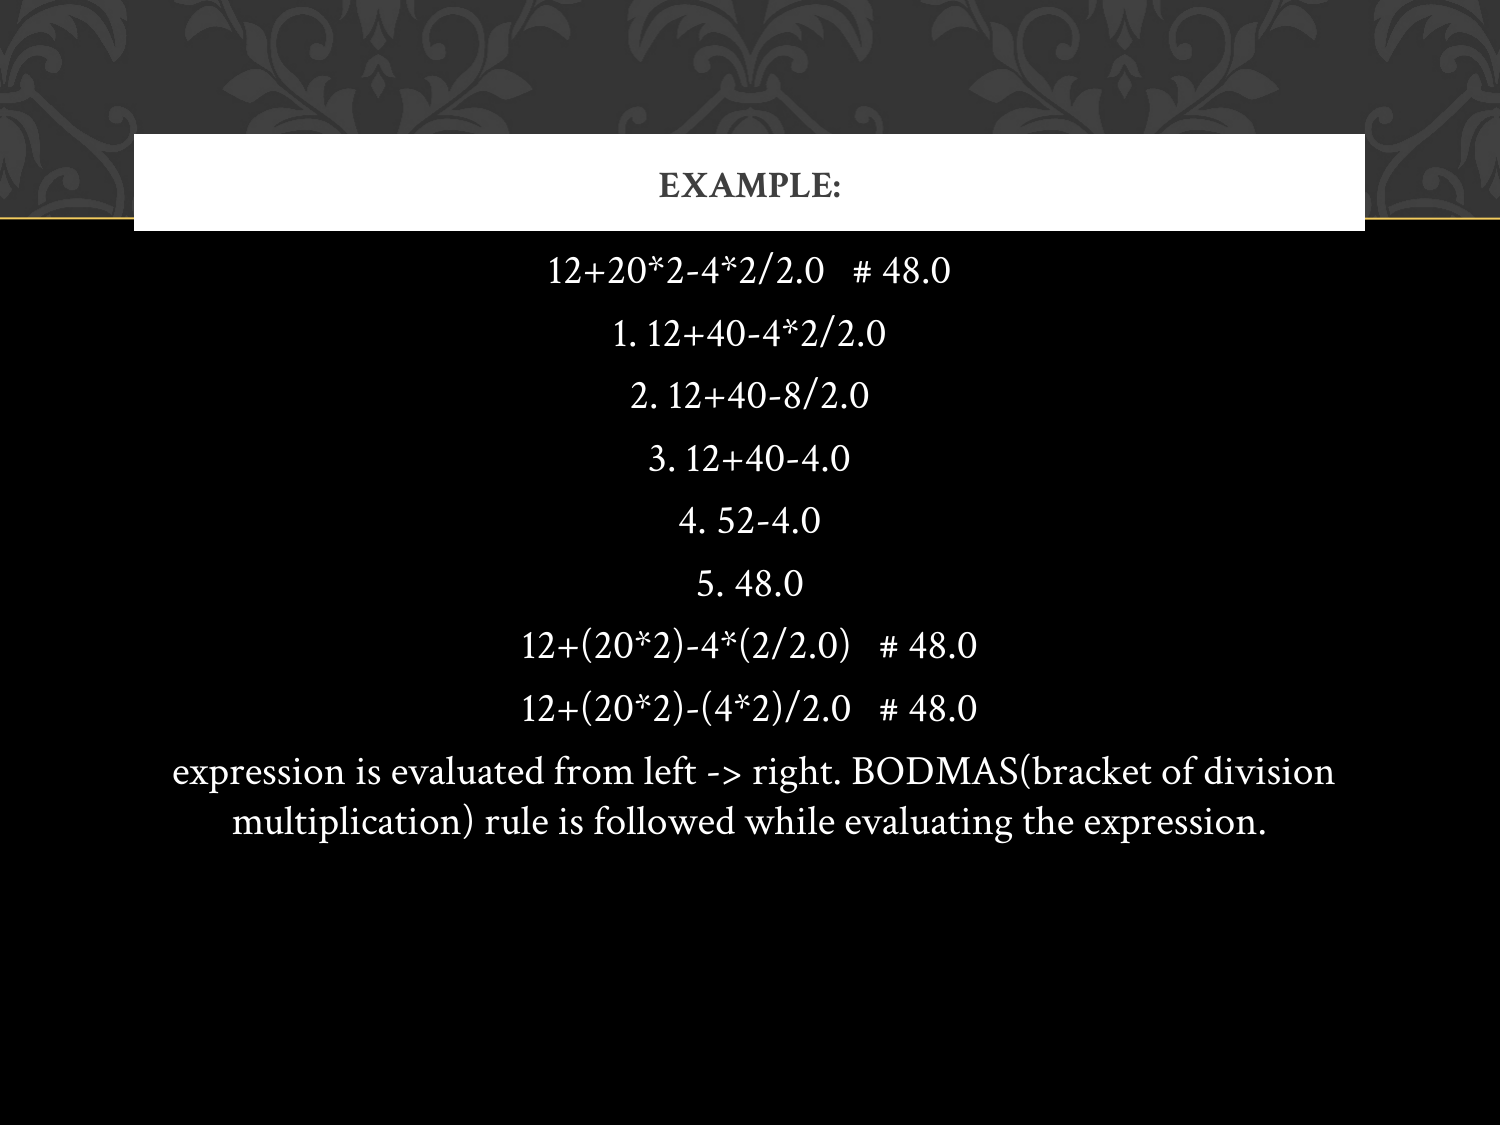

# EXAMPLE:
12+20*2-4*2/2.0   # 48.0
1. 12+40-4*2/2.0
2. 12+40-8/2.0
3. 12+40-4.0
4. 52-4.0
5. 48.0
12+(20*2)-4*(2/2.0)   # 48.0
12+(20*2)-(4*2)/2.0   # 48.0
 expression is evaluated from left -> right. BODMAS(bracket of division multiplication) rule is followed while evaluating the expression.